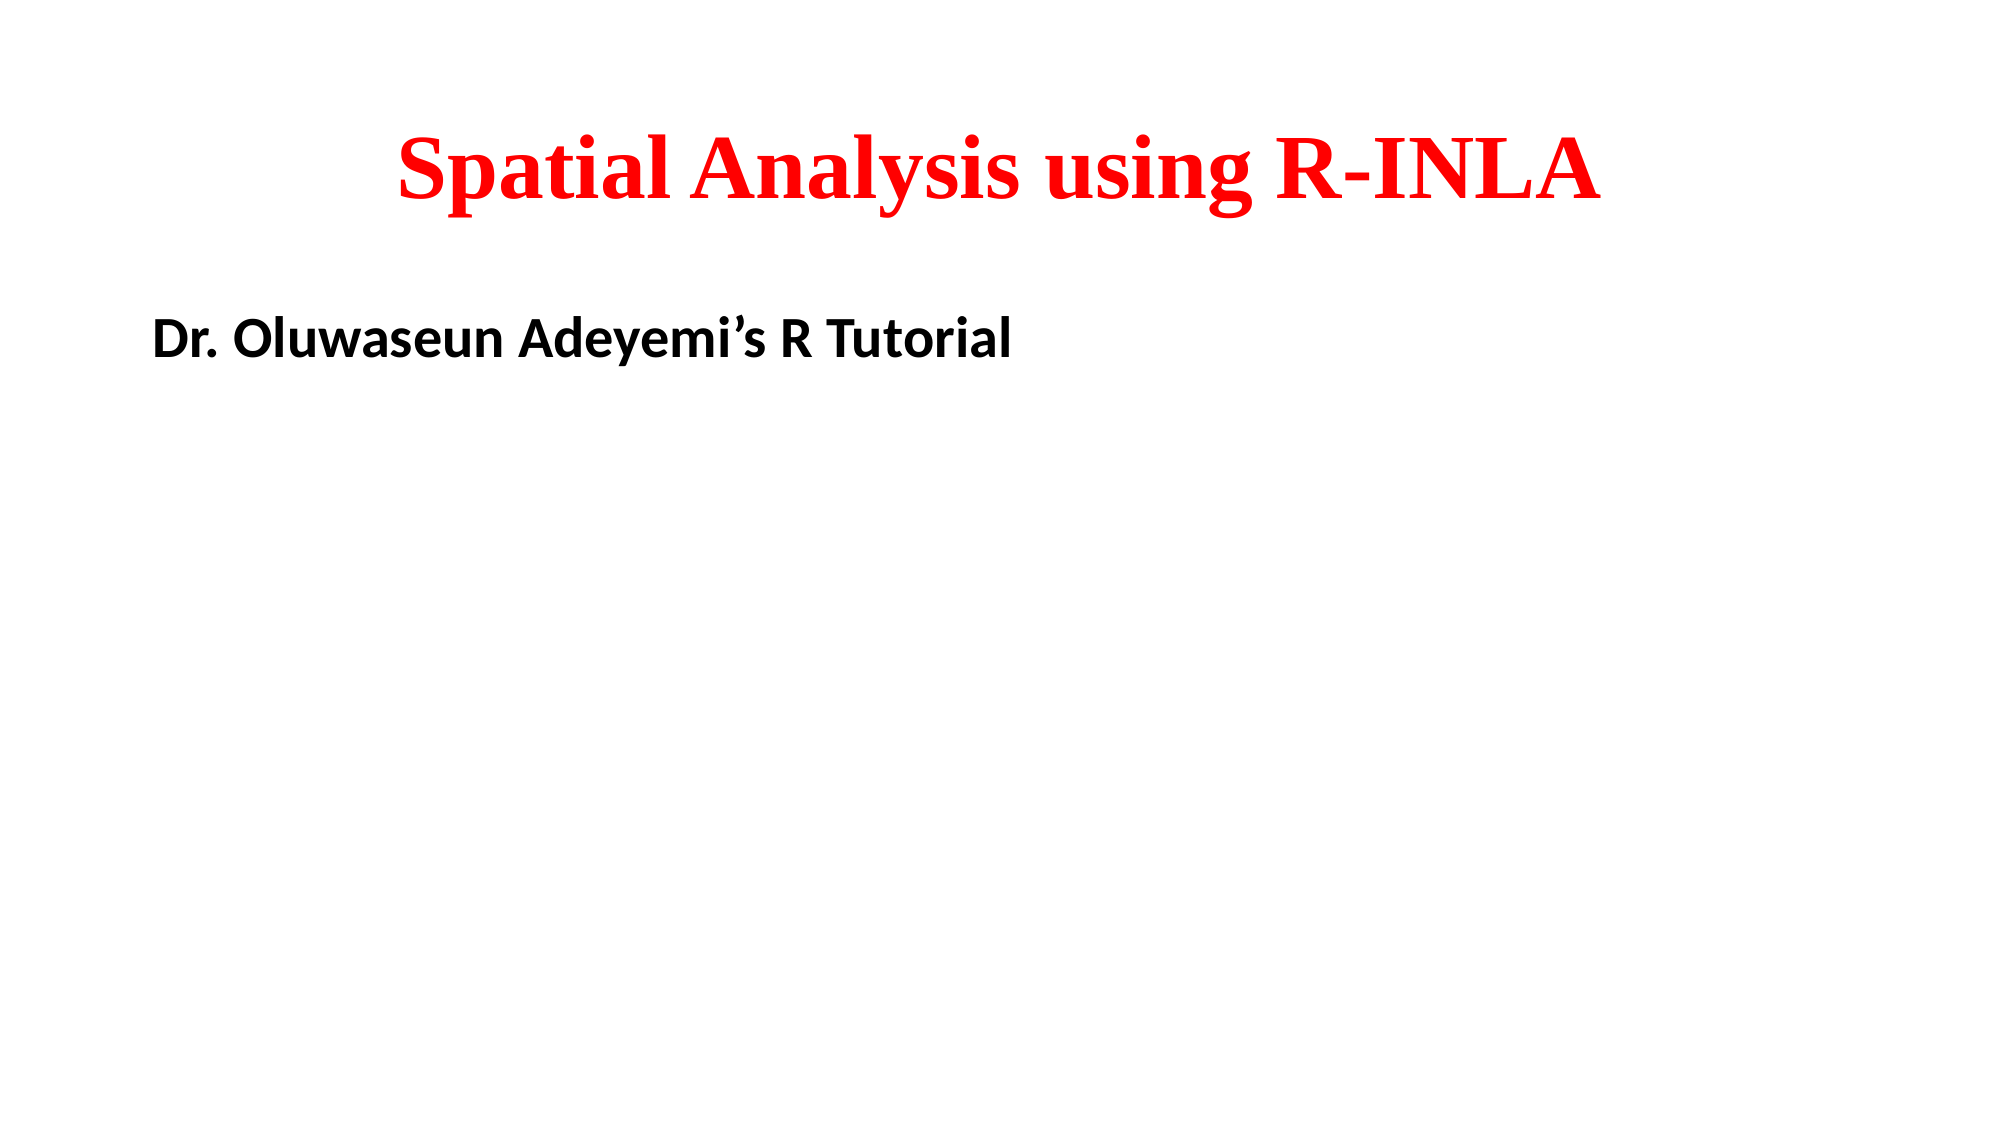

# Spatial Analysis using R-INLA
Dr. Oluwaseun Adeyemi’s R Tutorial